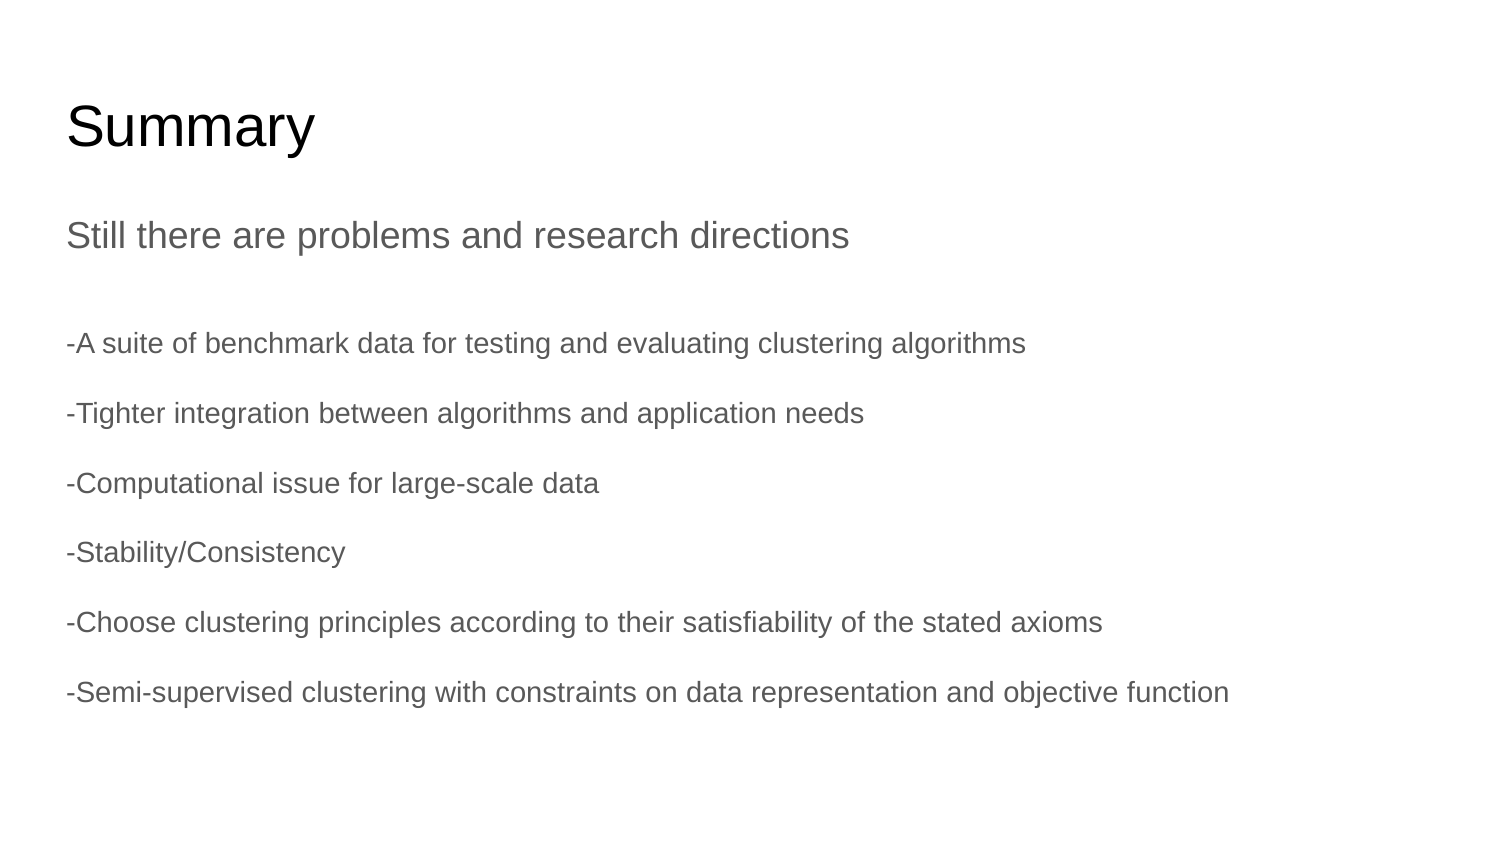

# Summary
Still there are problems and research directions
-A suite of benchmark data for testing and evaluating clustering algorithms
-Tighter integration between algorithms and application needs
-Computational issue for large-scale data
-Stability/Consistency
-Choose clustering principles according to their satisfiability of the stated axioms
-Semi-supervised clustering with constraints on data representation and objective function